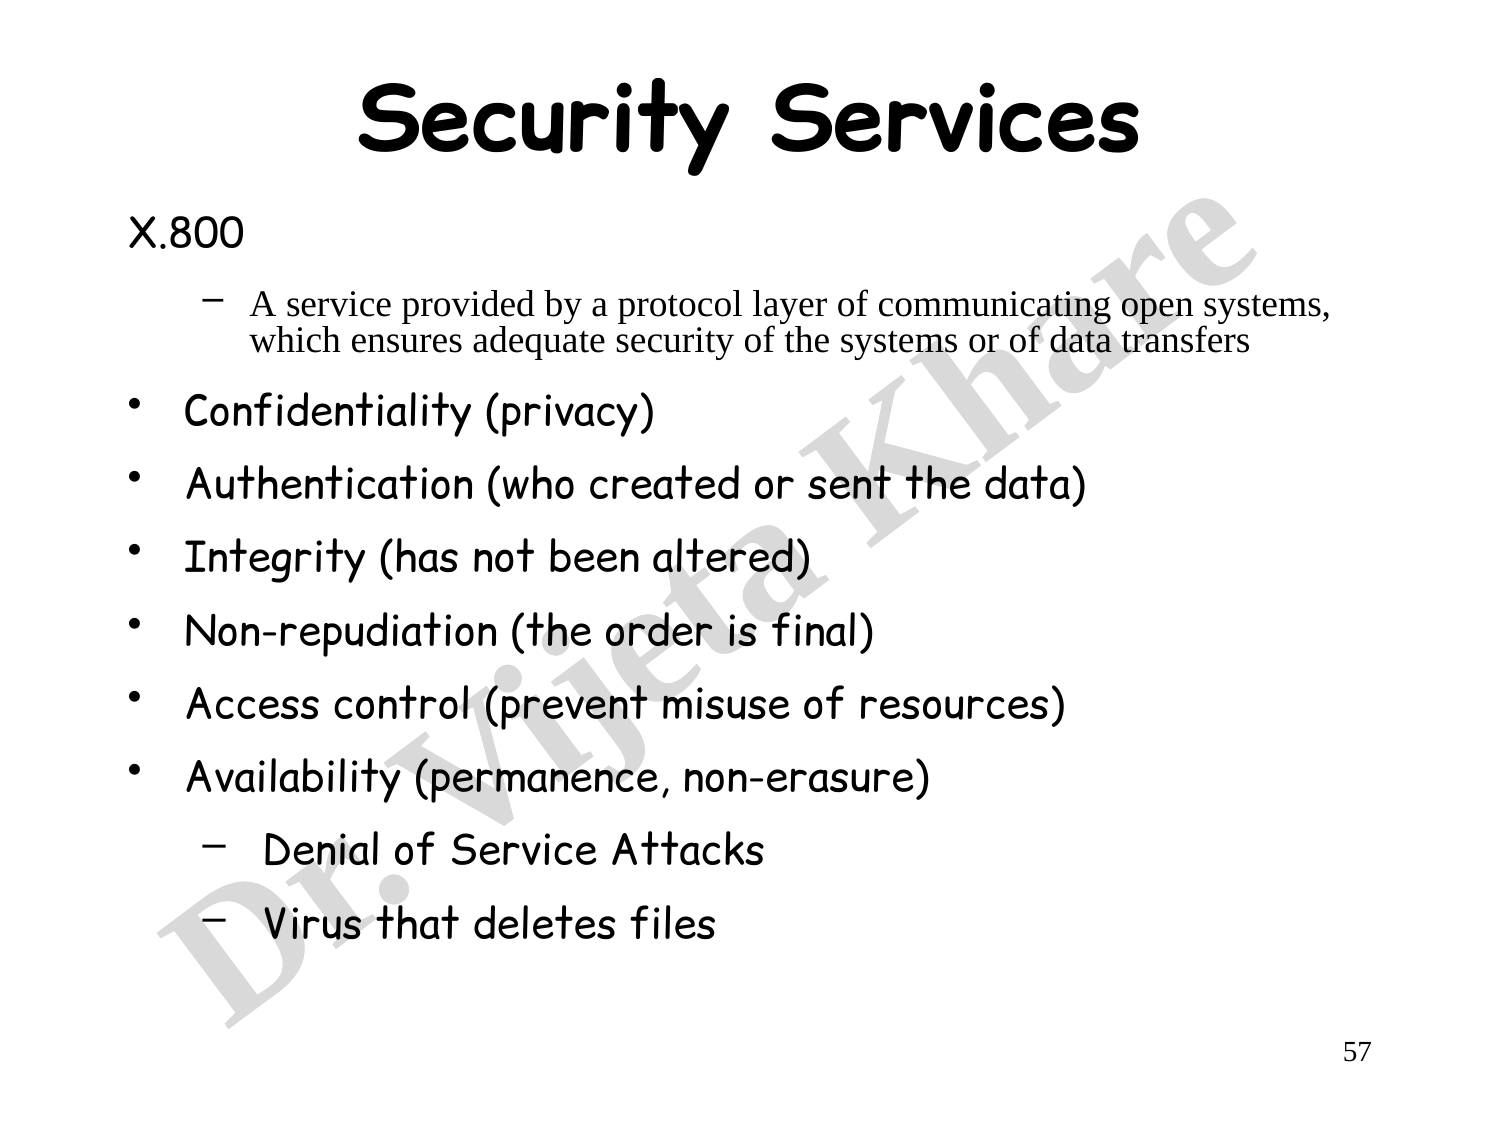

# Security Services
X.800
A service provided by a protocol layer of communicating open systems, which ensures adequate security of the systems or of data transfers
Confidentiality (privacy)
Authentication (who created or sent the data)
Integrity (has not been altered)
Non-repudiation (the order is final)
Access control (prevent misuse of resources)
Availability (permanence, non-erasure)
 Denial of Service Attacks
 Virus that deletes files
57